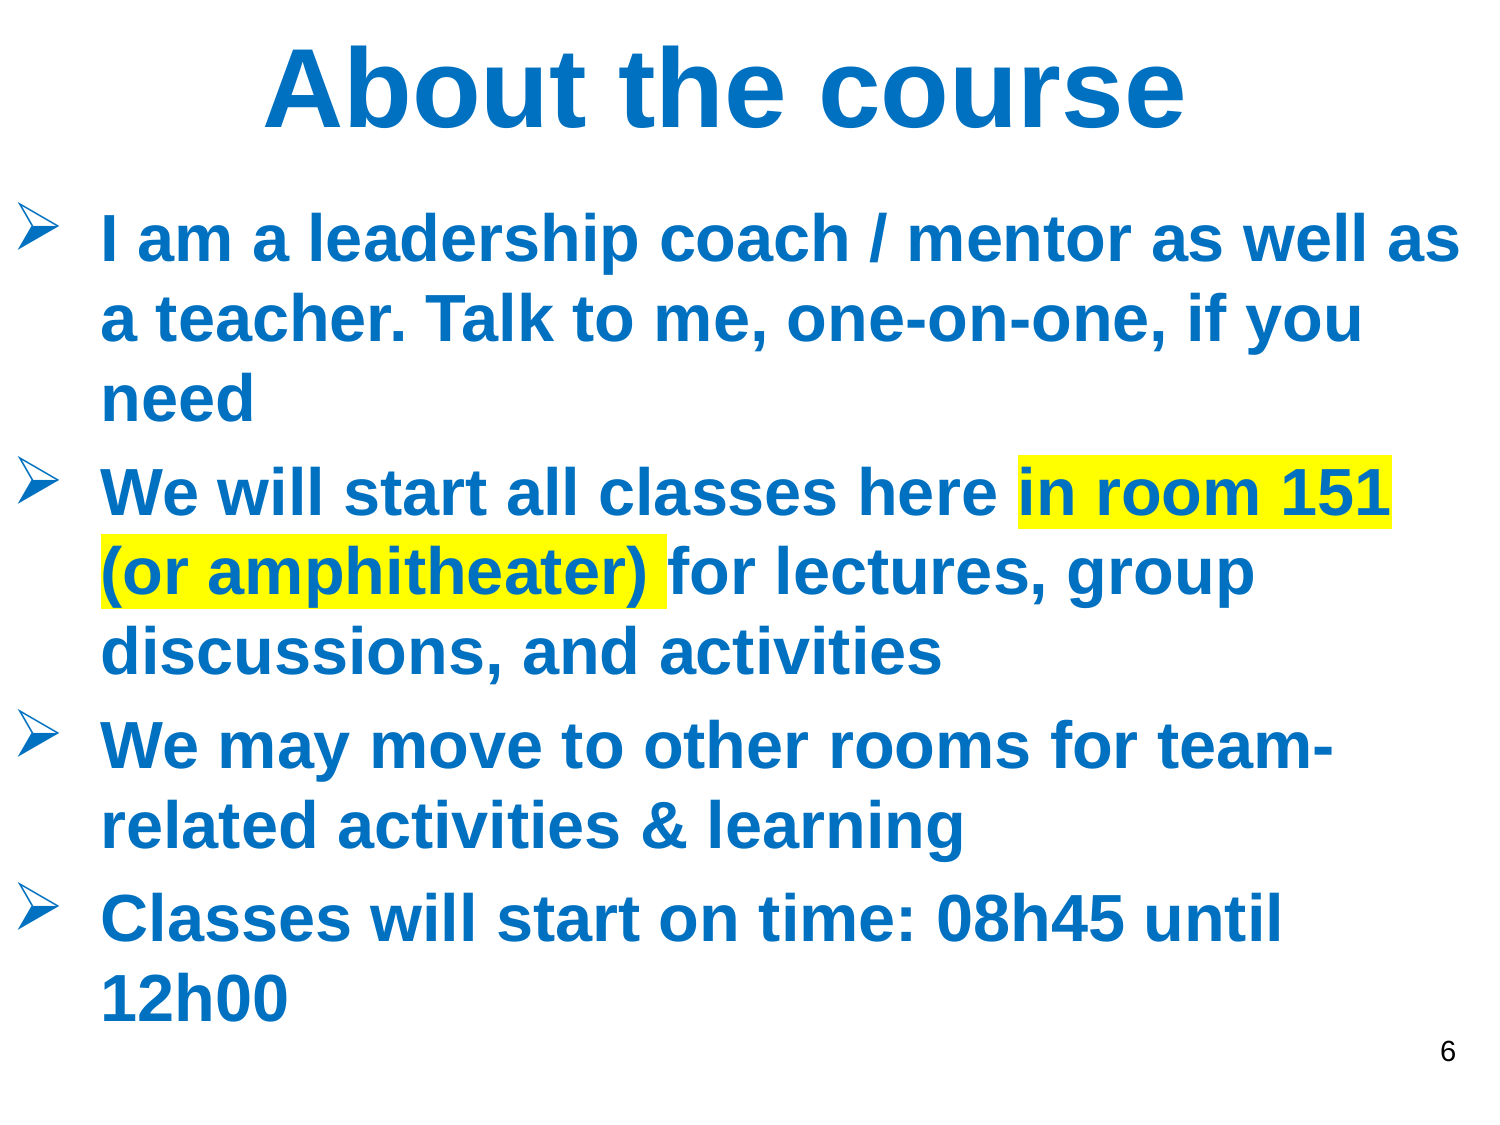

# About the course
I am a leadership coach / mentor as well as a teacher. Talk to me, one-on-one, if you need
We will start all classes here in room 151 (or amphitheater) for lectures, group discussions, and activities
We may move to other rooms for team-related activities & learning
Classes will start on time: 08h45 until 12h00

6